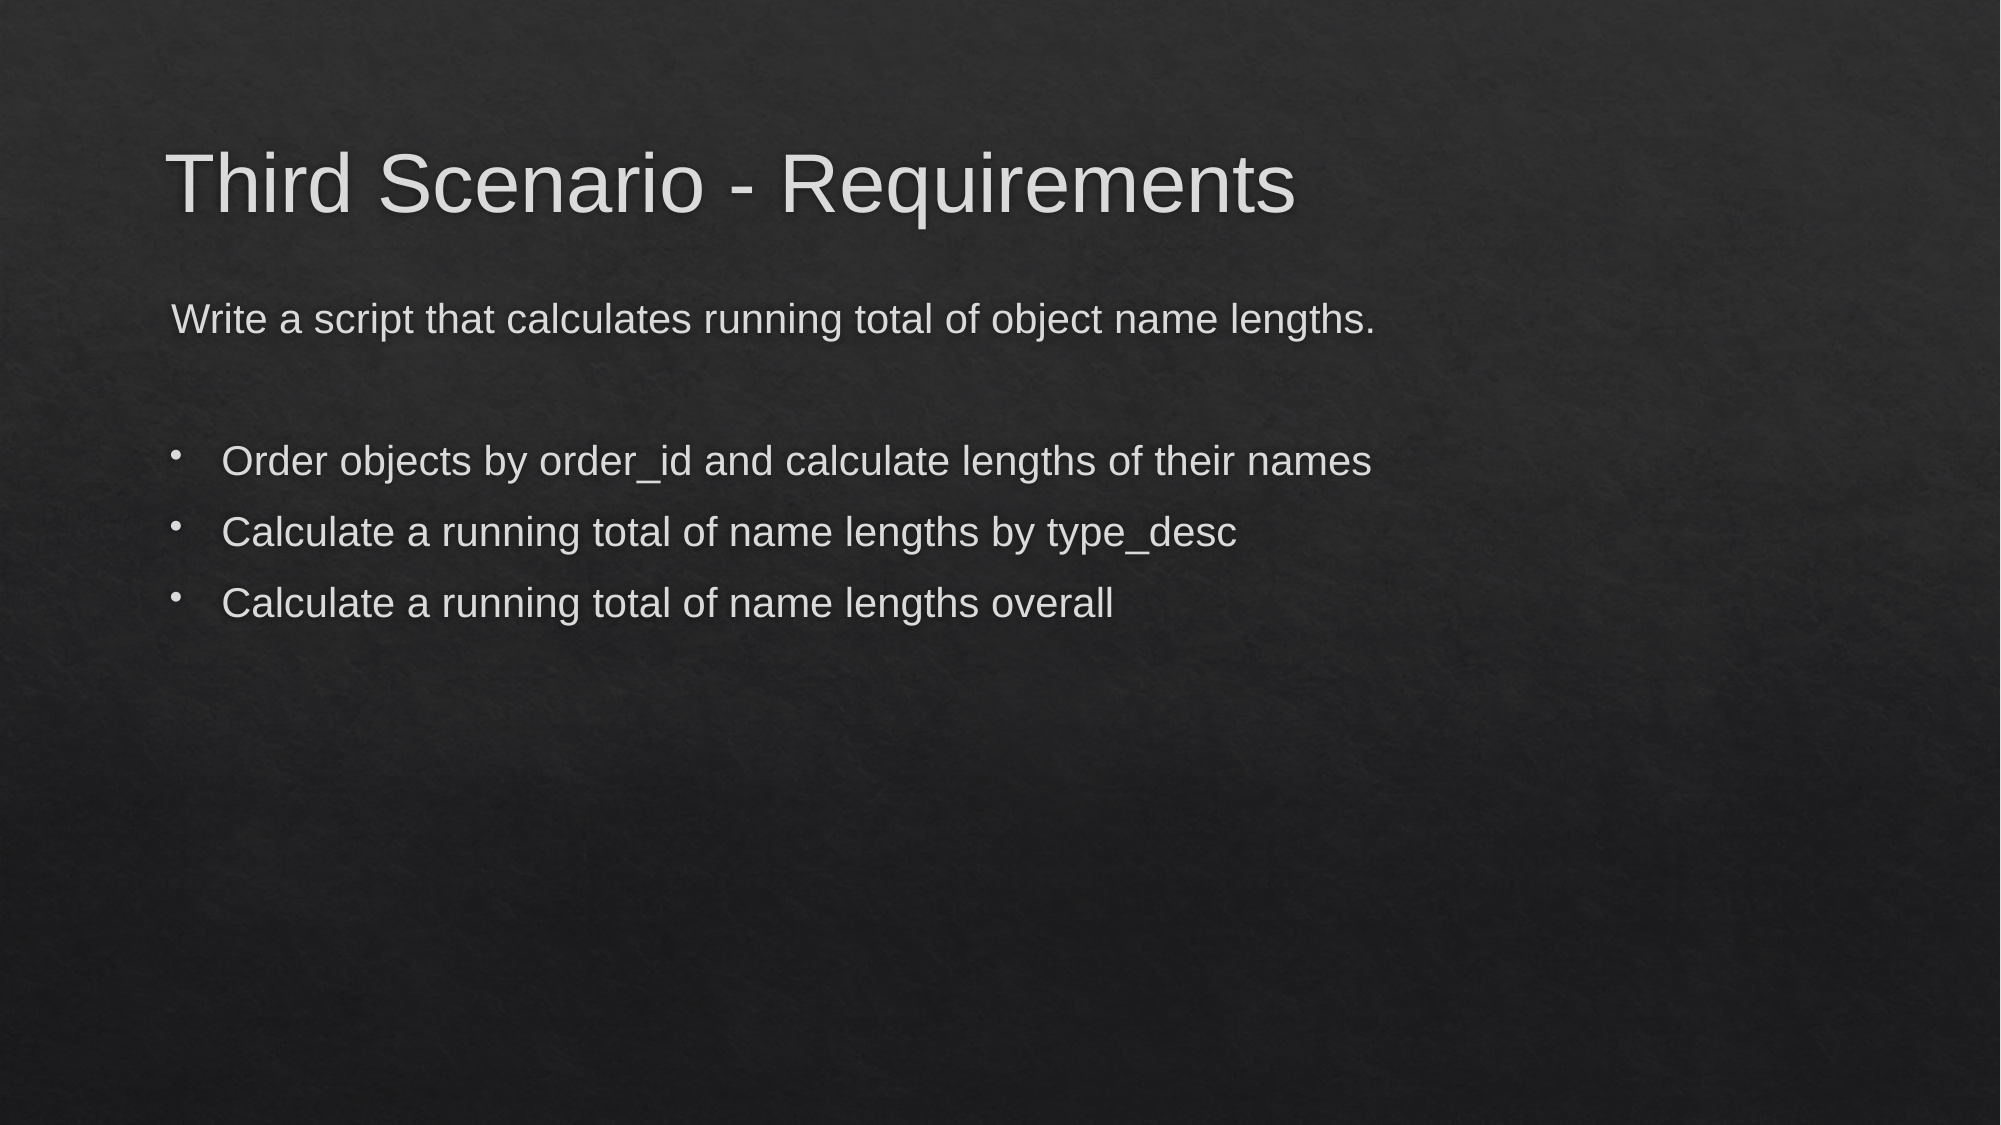

# Third Scenario - Requirements
Write a script that calculates running total of object name lengths.

Order objects by order_id and calculate lengths of their names
Calculate a running total of name lengths by type_desc
Calculate a running total of name lengths overall